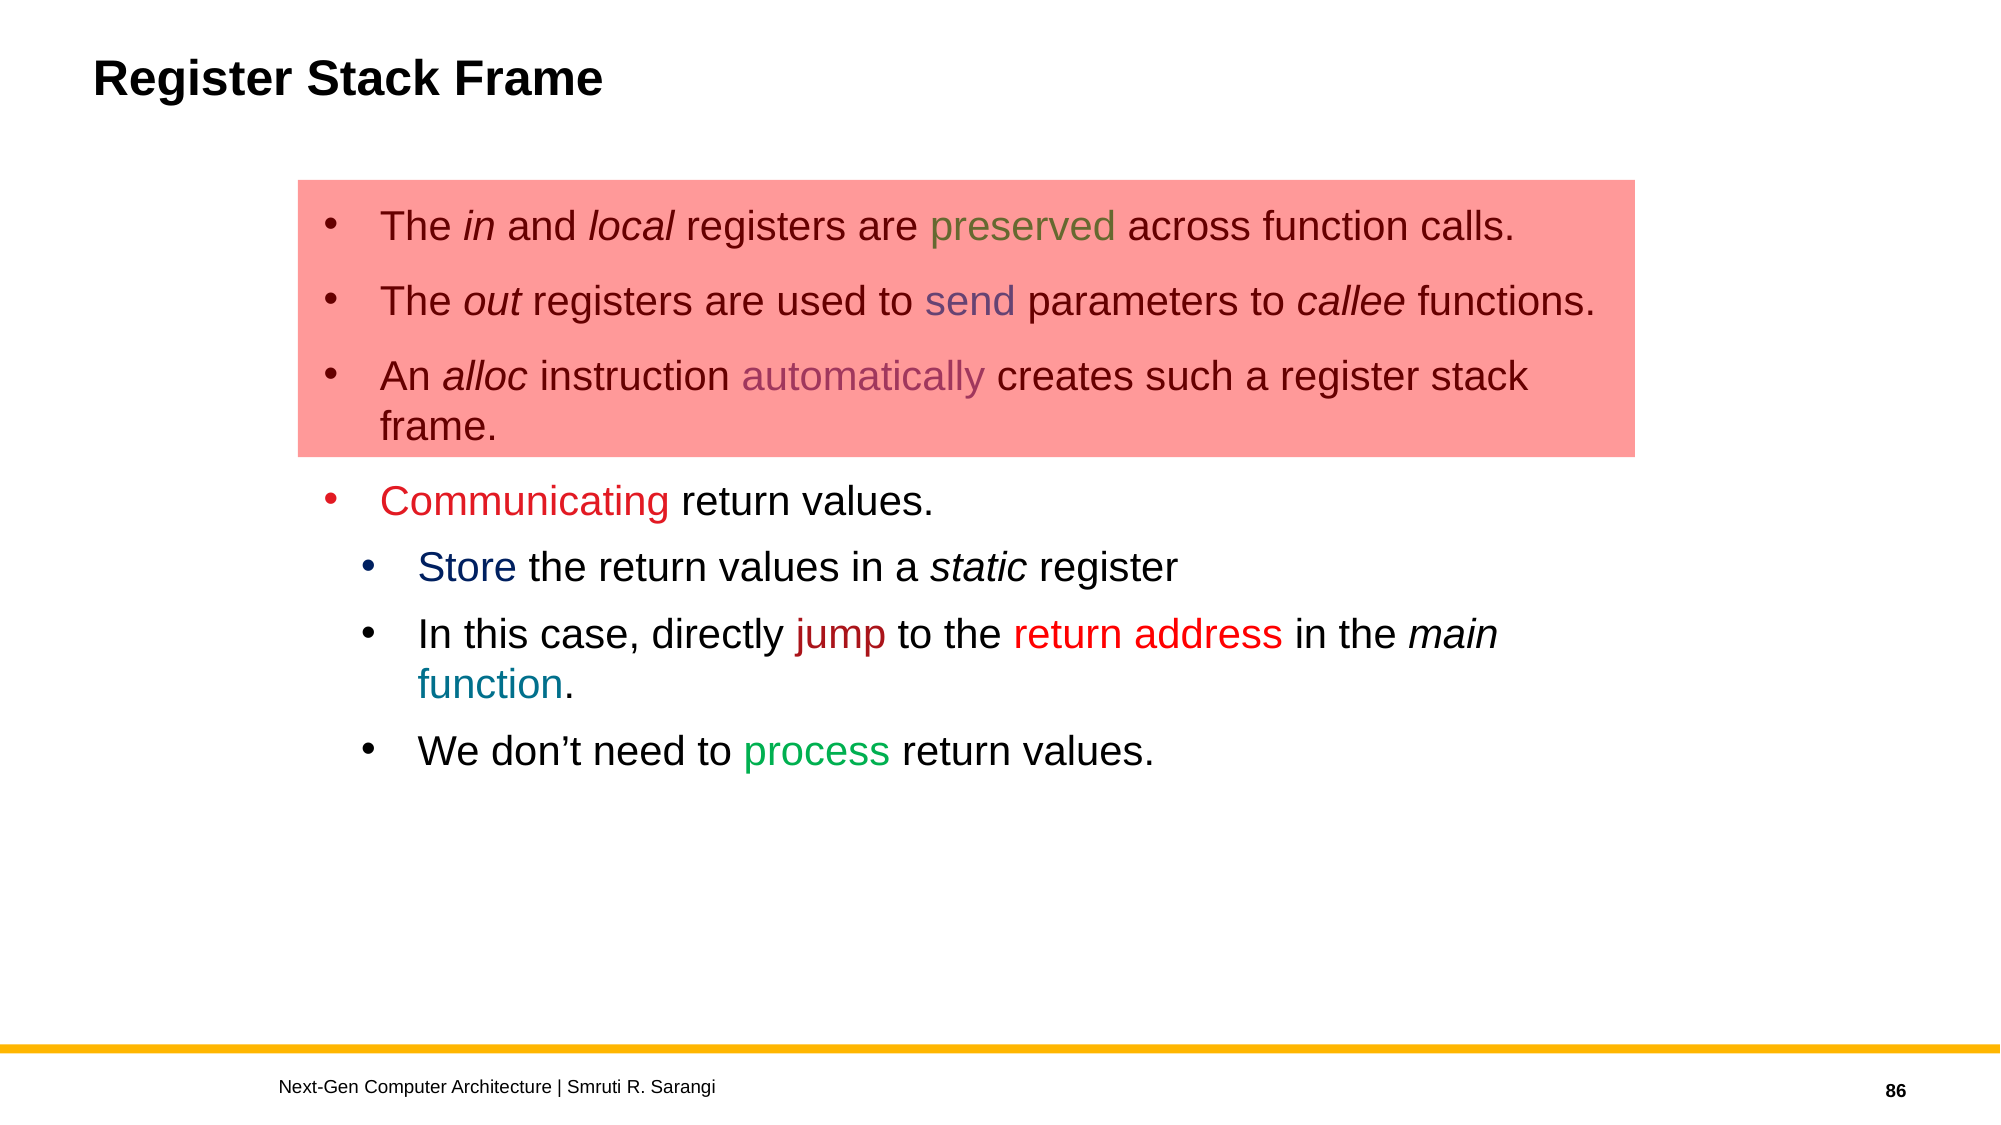

# Register Stack Frame

The in and local registers are preserved across function calls.
The out registers are used to send parameters to callee functions.
An alloc instruction automatically creates such a register stack frame.
Communicating return values.
Store the return values in a static register
In this case, directly jump to the return address in the main function.
We don’t need to process return values.

Next-Gen Computer Architecture | Smruti R. Sarangi
86